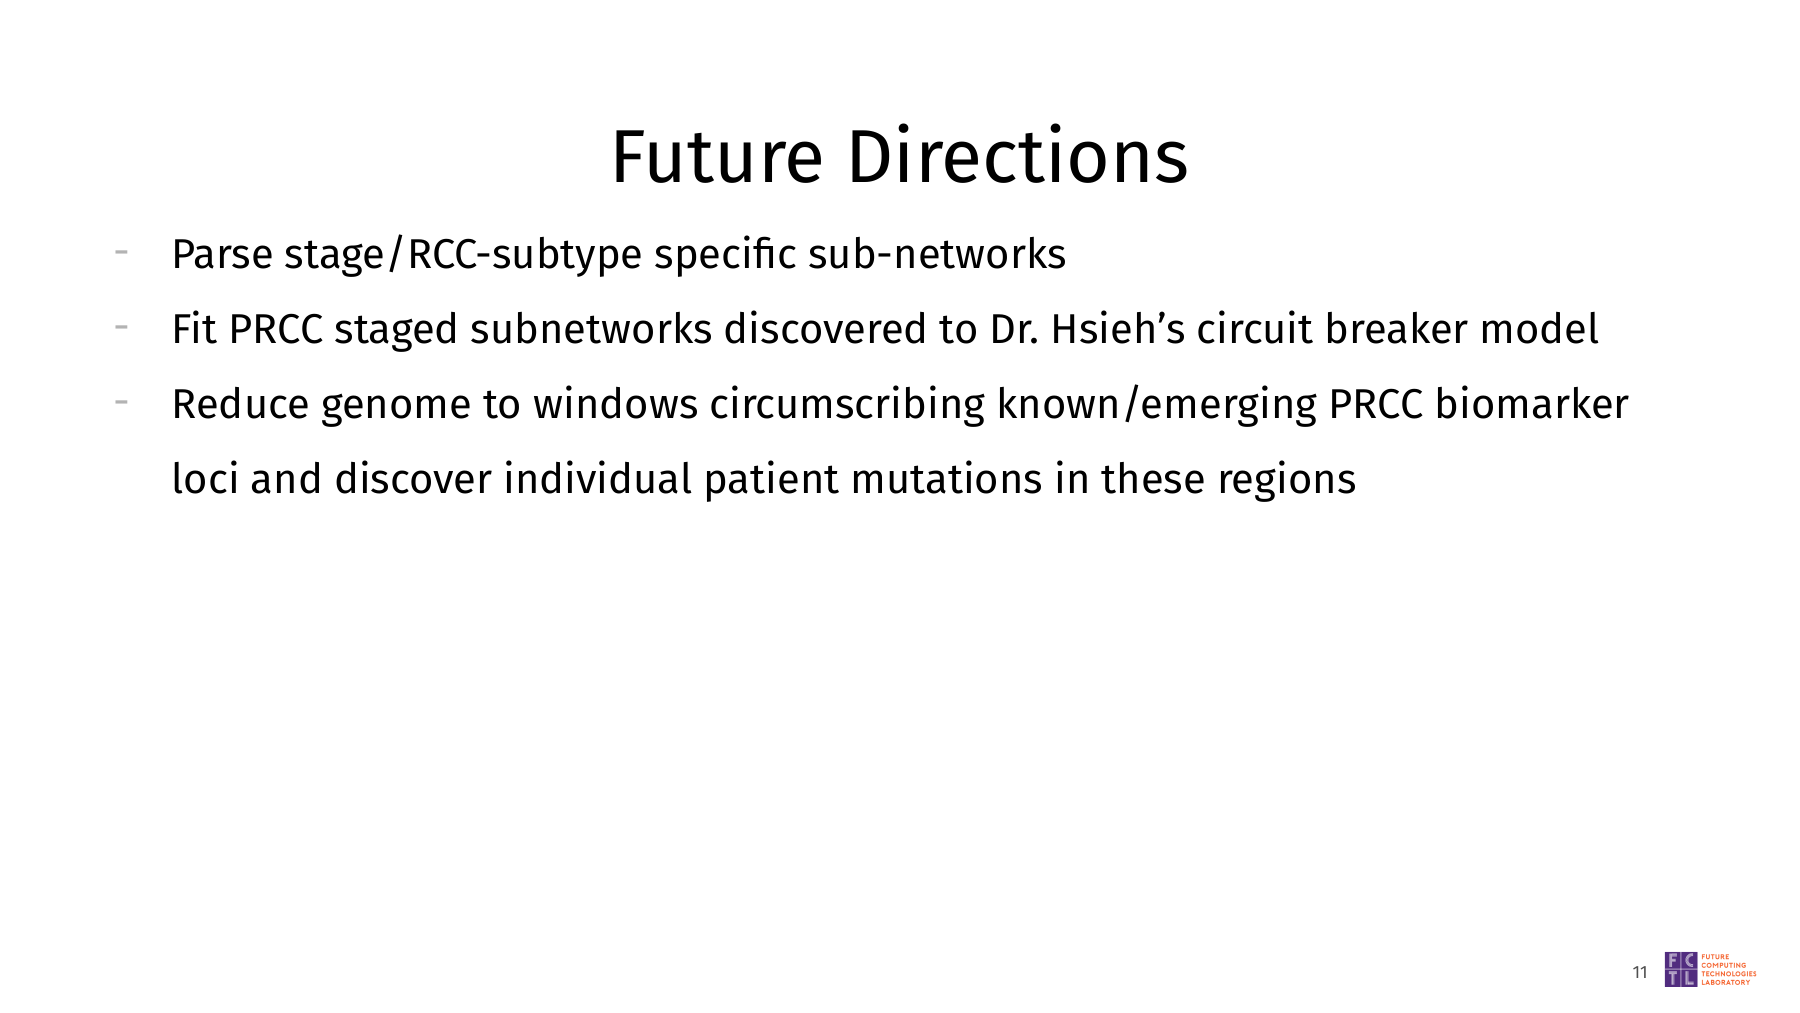

# Future Directions
Parse stage/RCC-subtype specific sub-networks
Fit PRCC staged subnetworks discovered to Dr. Hsieh’s circuit breaker model
Reduce genome to windows circumscribing known/emerging PRCC biomarker loci and discover individual patient mutations in these regions